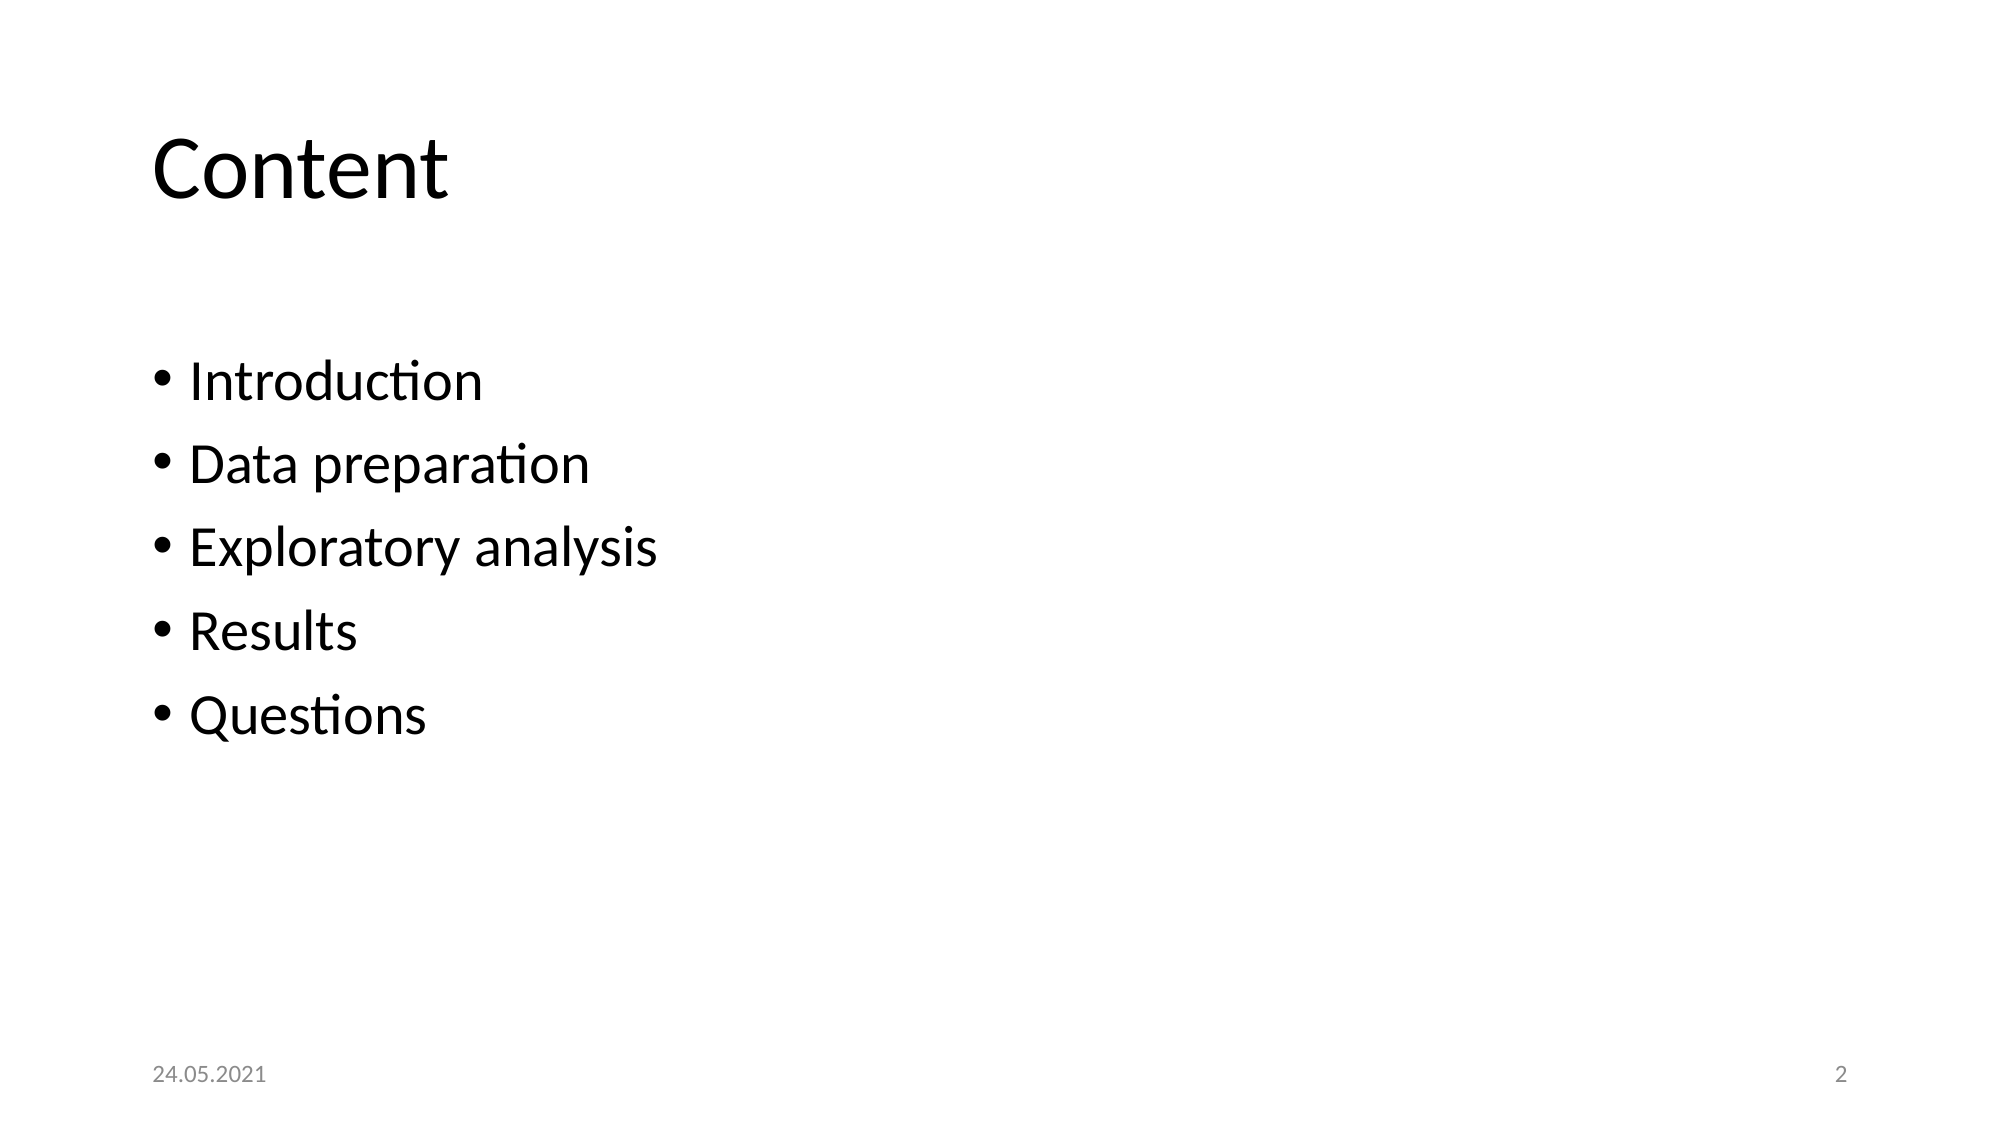

# Content
Introduction
Data preparation
Exploratory analysis
Results
Questions

24.05.2021
2